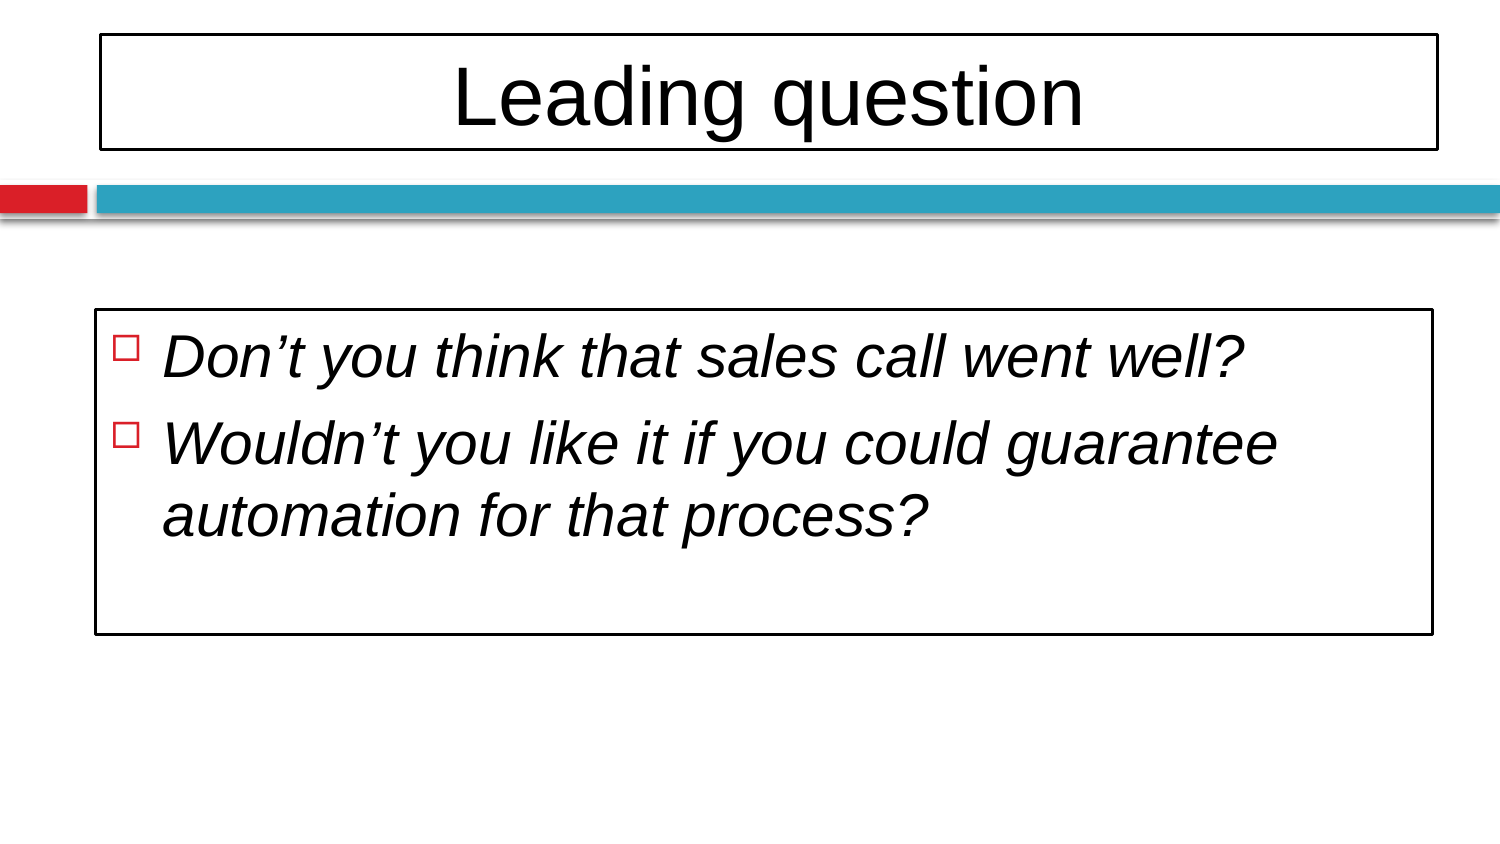

# Leading question
Don’t you think that sales call went well?
Wouldn’t you like it if you could guarantee automation for that process?